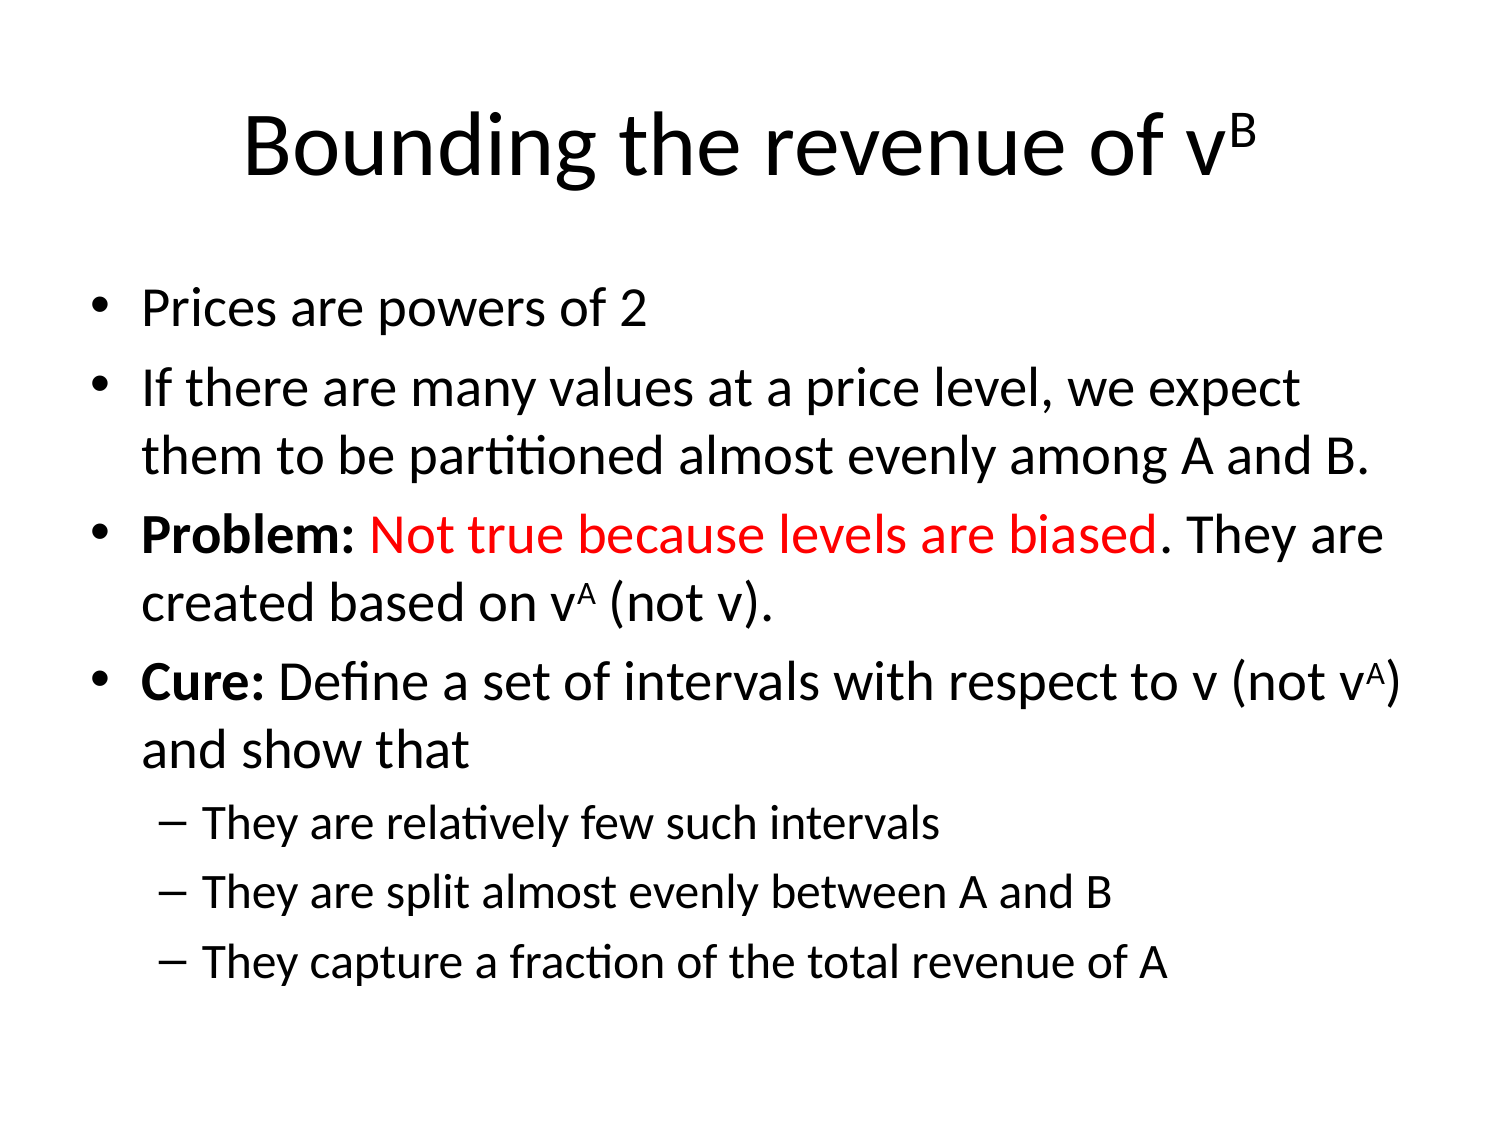

# Bounding the revenue of vB
Prices are powers of 2
If there are many values at a price level, we expect them to be partitioned almost evenly among A and B.
Problem: Not true because levels are biased. They are created based on vA (not v).
Cure: Define a set of intervals with respect to v (not vA) and show that
They are relatively few such intervals
They are split almost evenly between A and B
They capture a fraction of the total revenue of A